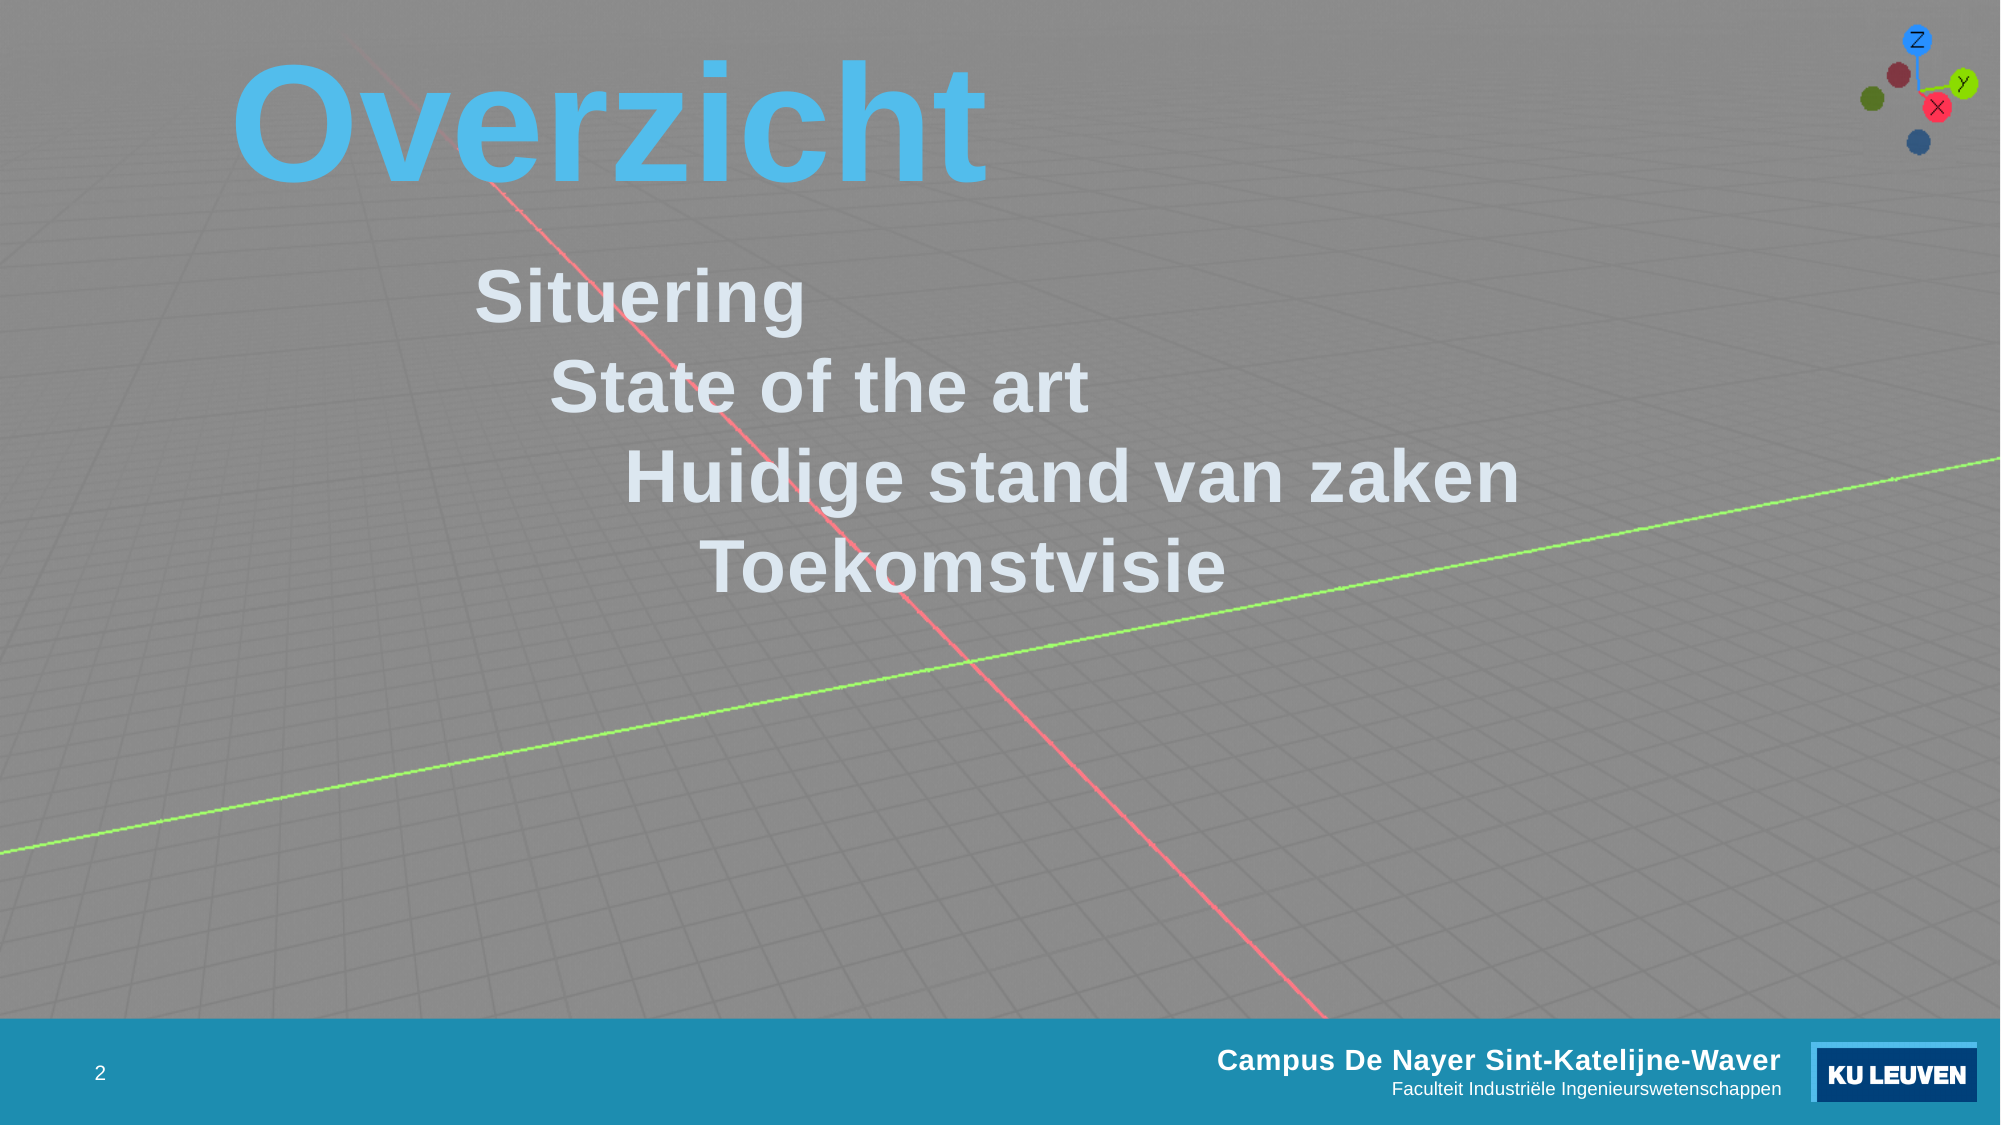

# Overzicht
Situering
State of the art
Huidige stand van zaken
Toekomstvisie
2